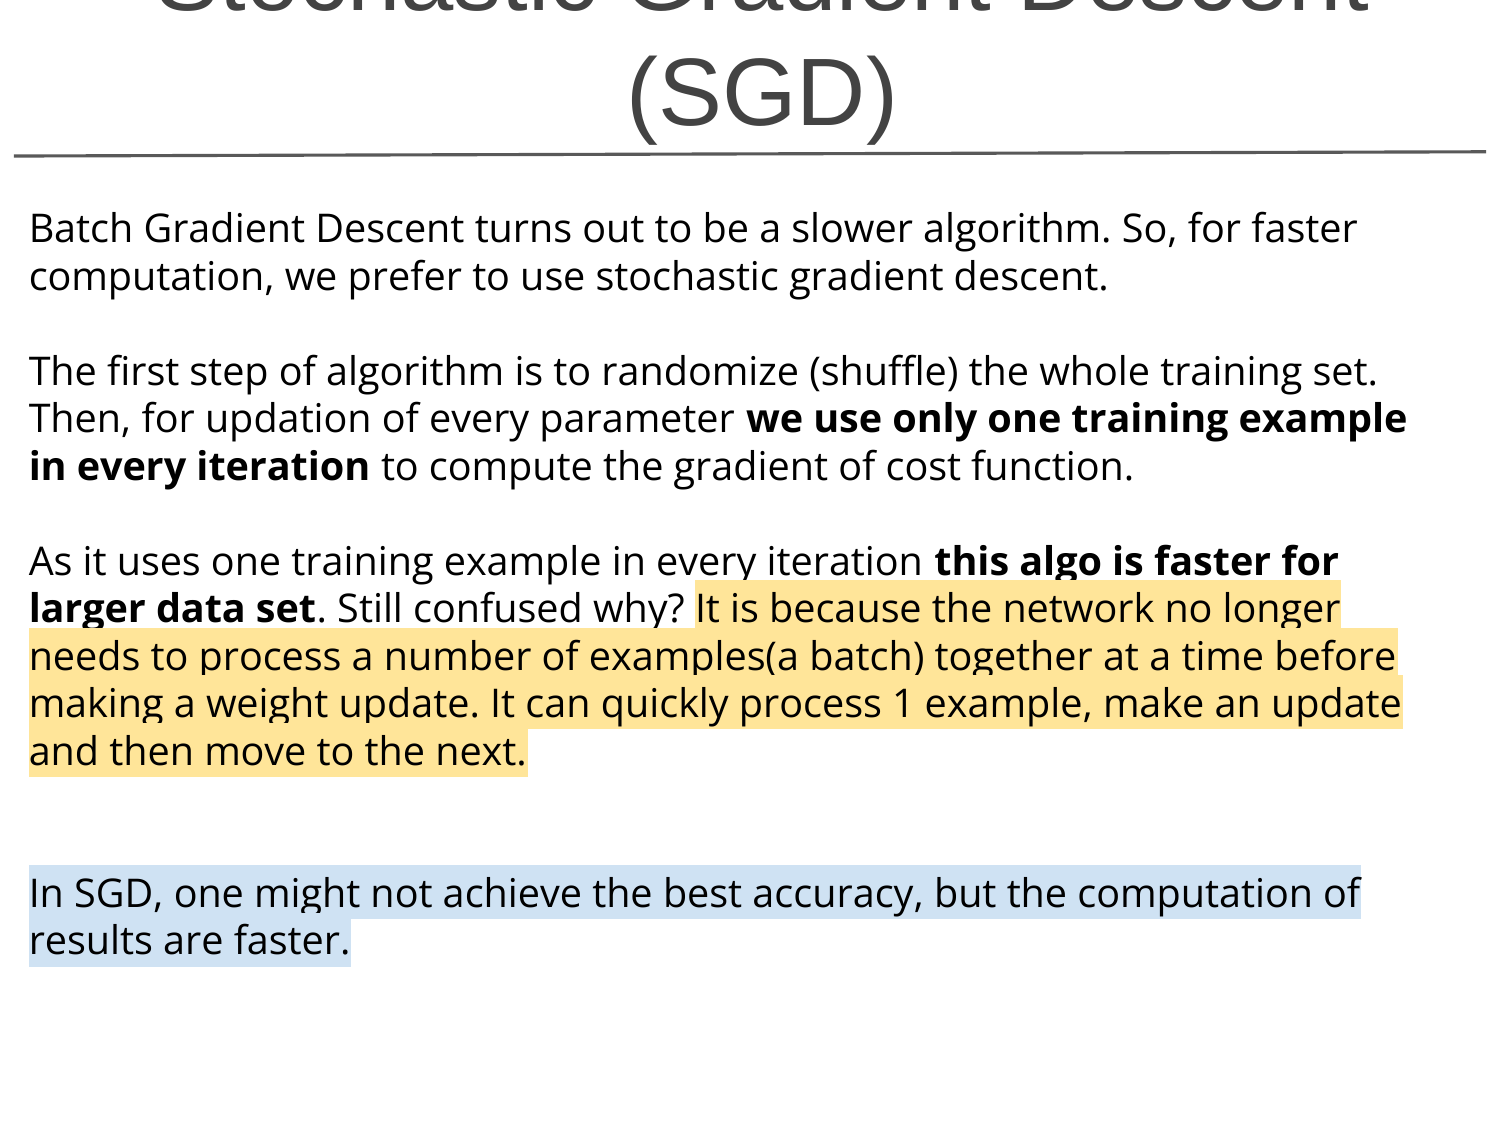

Stochastic Gradient Descent (SGD)
Batch Gradient Descent turns out to be a slower algorithm. So, for faster computation, we prefer to use stochastic gradient descent.

The first step of algorithm is to randomize (shuffle) the whole training set.
Then, for updation of every parameter we use only one training example in every iteration to compute the gradient of cost function.

As it uses one training example in every iteration this algo is faster for larger data set. Still confused why? It is because the network no longer needs to process a number of examples(a batch) together at a time before making a weight update. It can quickly process 1 example, make an update and then move to the next.

In SGD, one might not achieve the best accuracy, but the computation of results are faster.